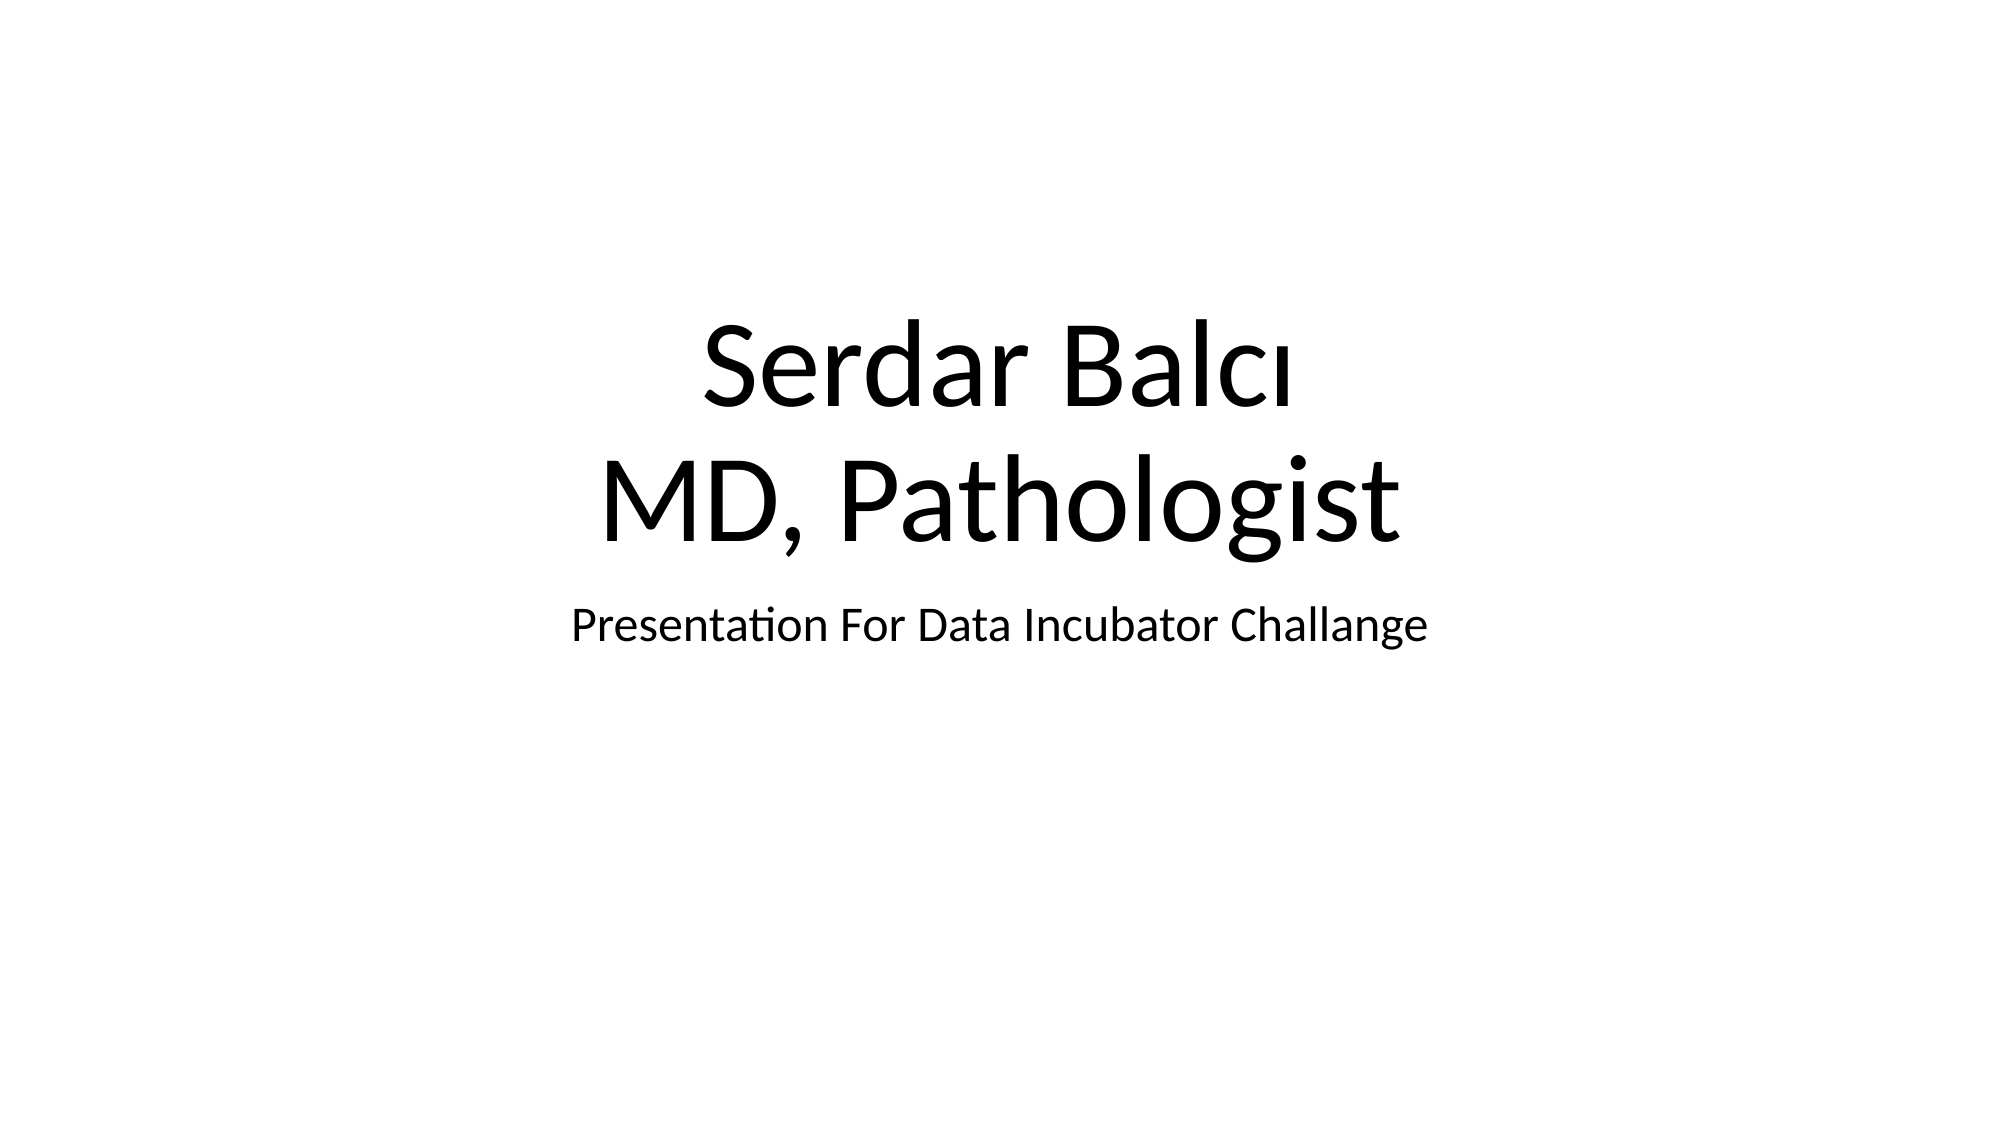

# Serdar Balcı MD, Pathologist
Presentation For Data Incubator Challange